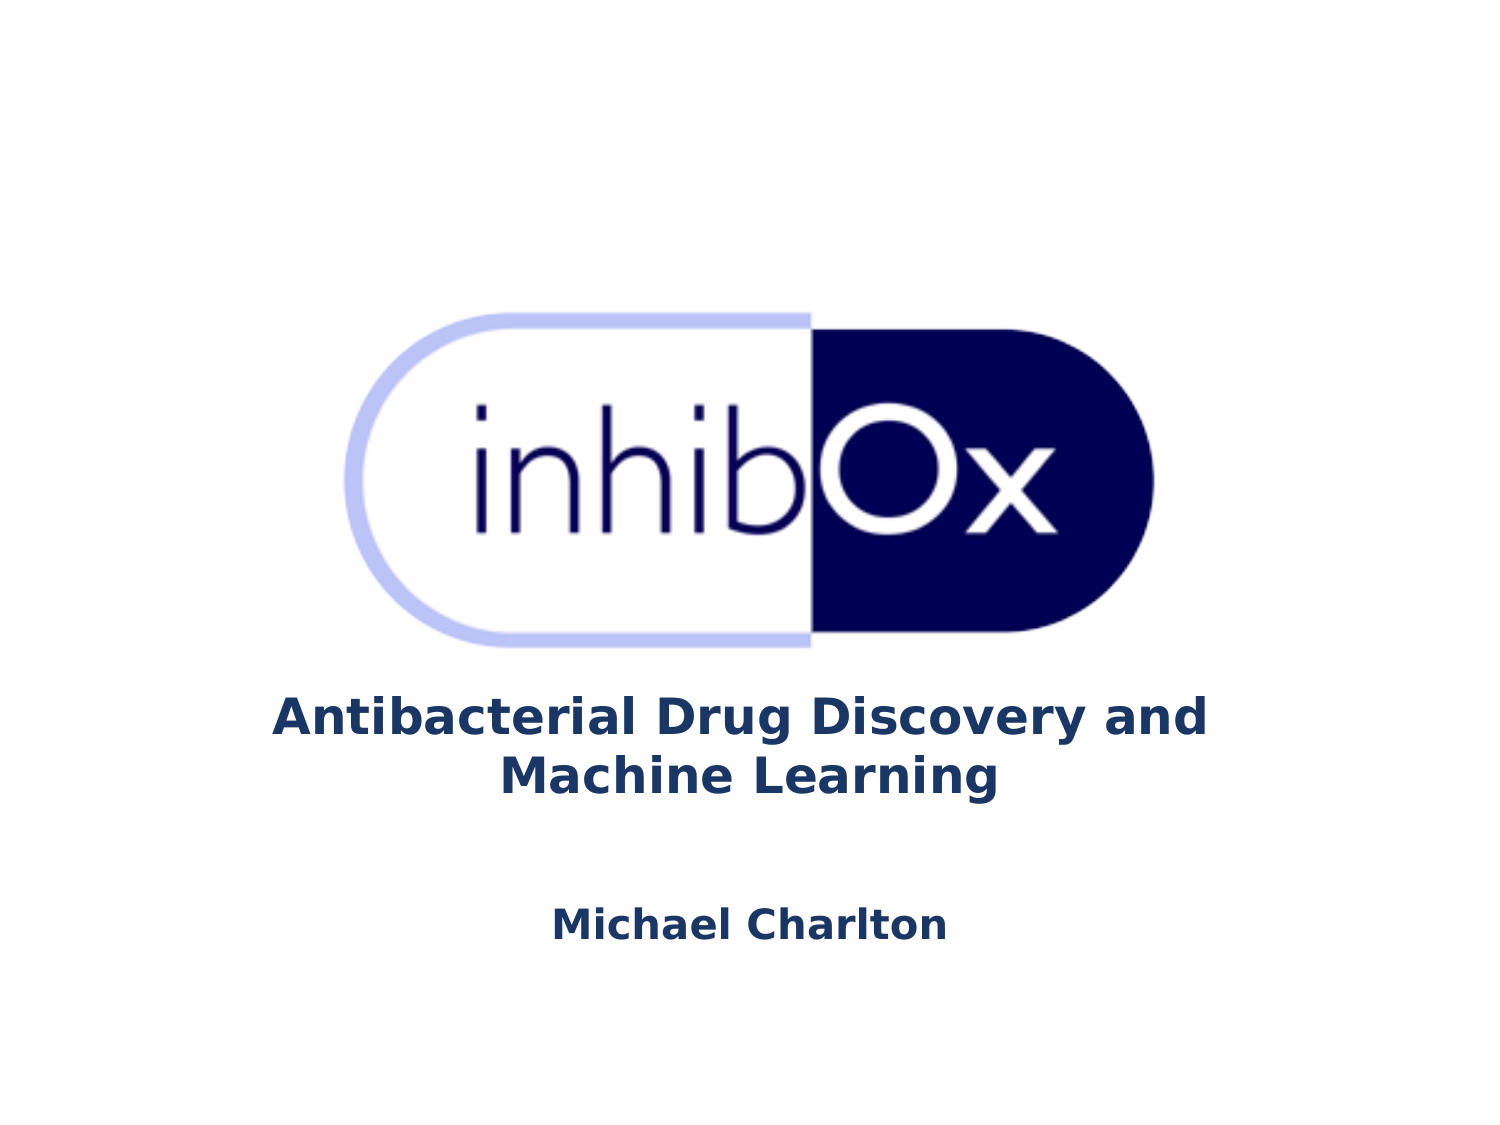

Antibacterial Drug Discovery and
Machine Learning
Michael Charlton